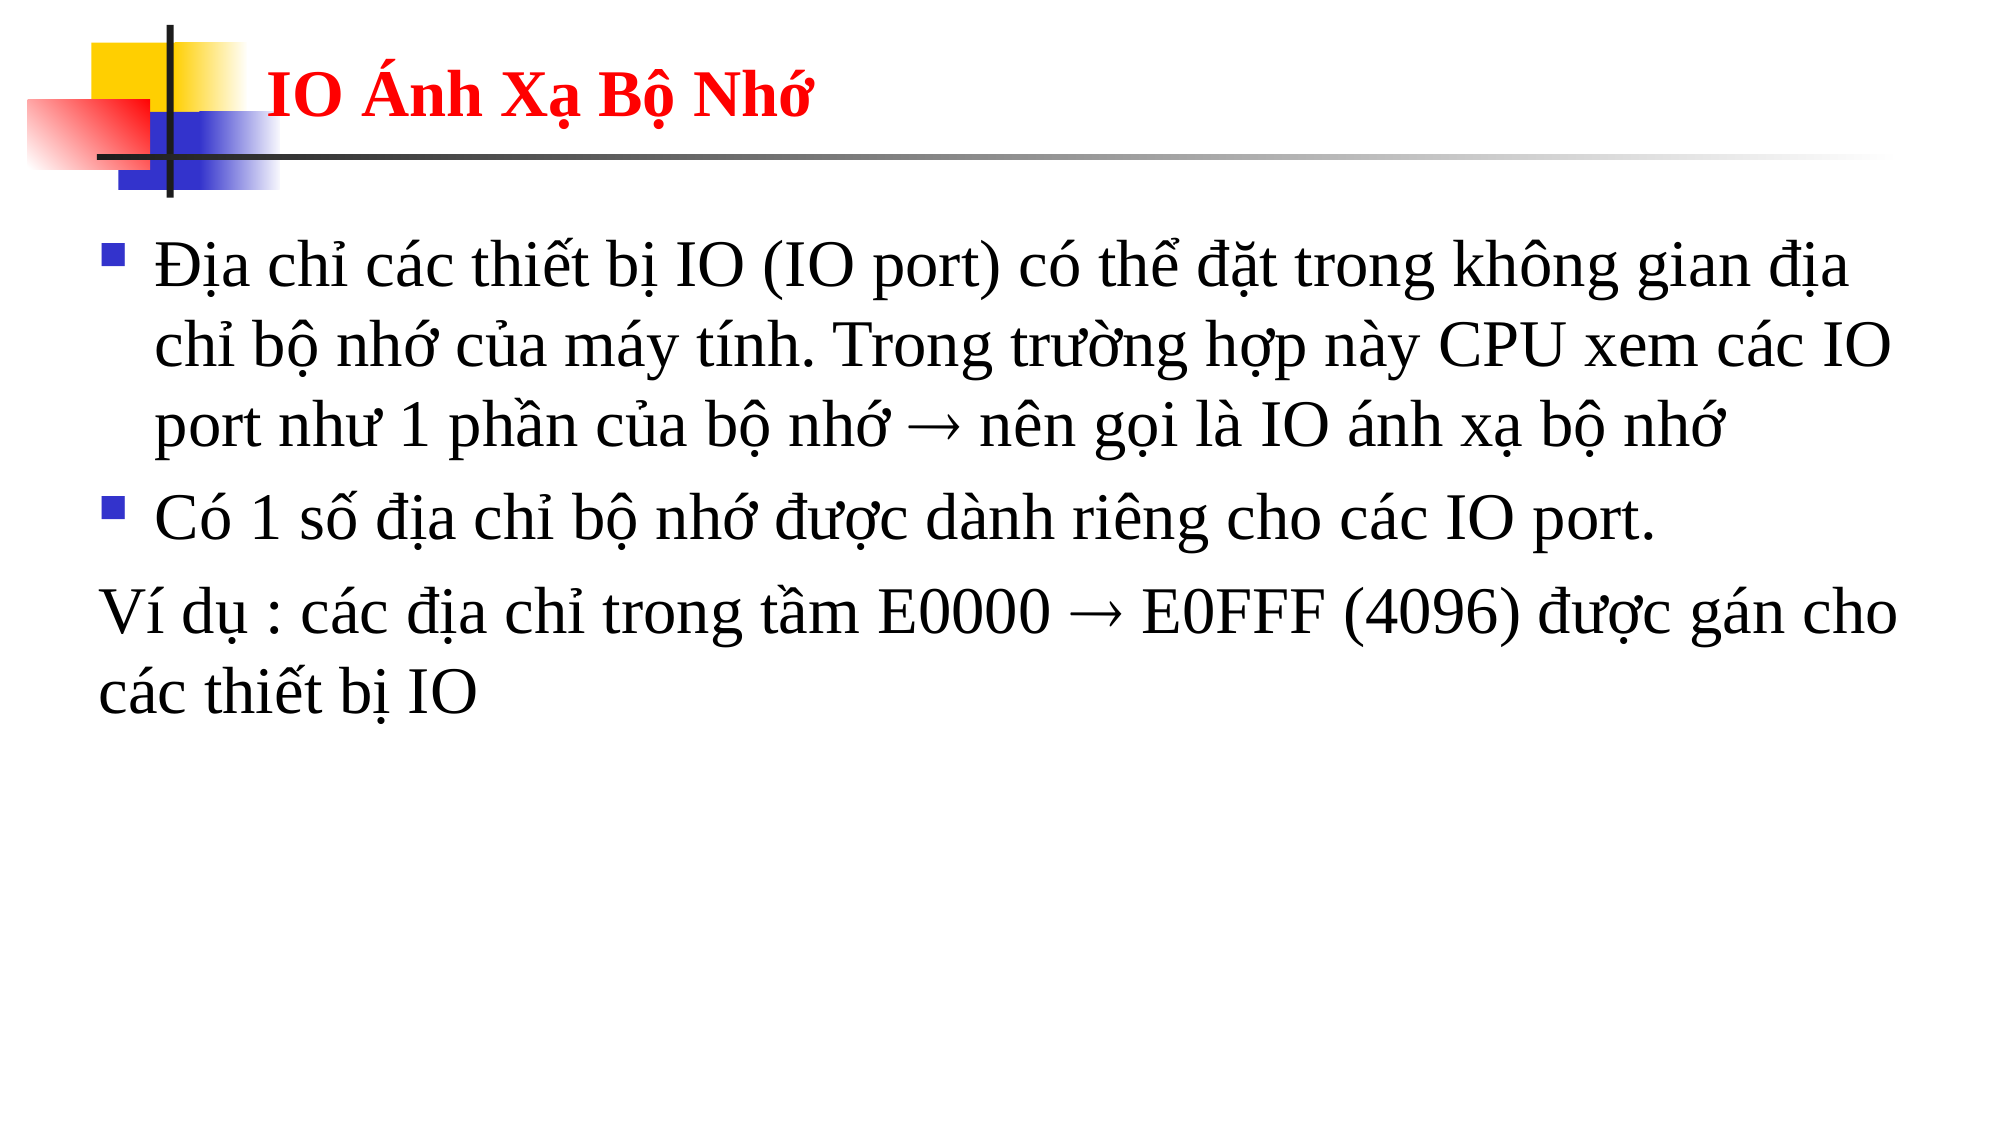

# IO Ánh Xạ Bộ Nhớ
Địa chỉ các thiết bị IO (IO port) có thể đặt trong không gian địa chỉ bộ nhớ của máy tính. Trong trường hợp này CPU xem các IO port như 1 phần của bộ nhớ → nên gọi là IO ánh xạ bộ nhớ
Có 1 số địa chỉ bộ nhớ được dành riêng cho các IO port.
Ví dụ : các địa chỉ trong tầm E0000 → E0FFF (4096) được gán cho các thiết bị IO